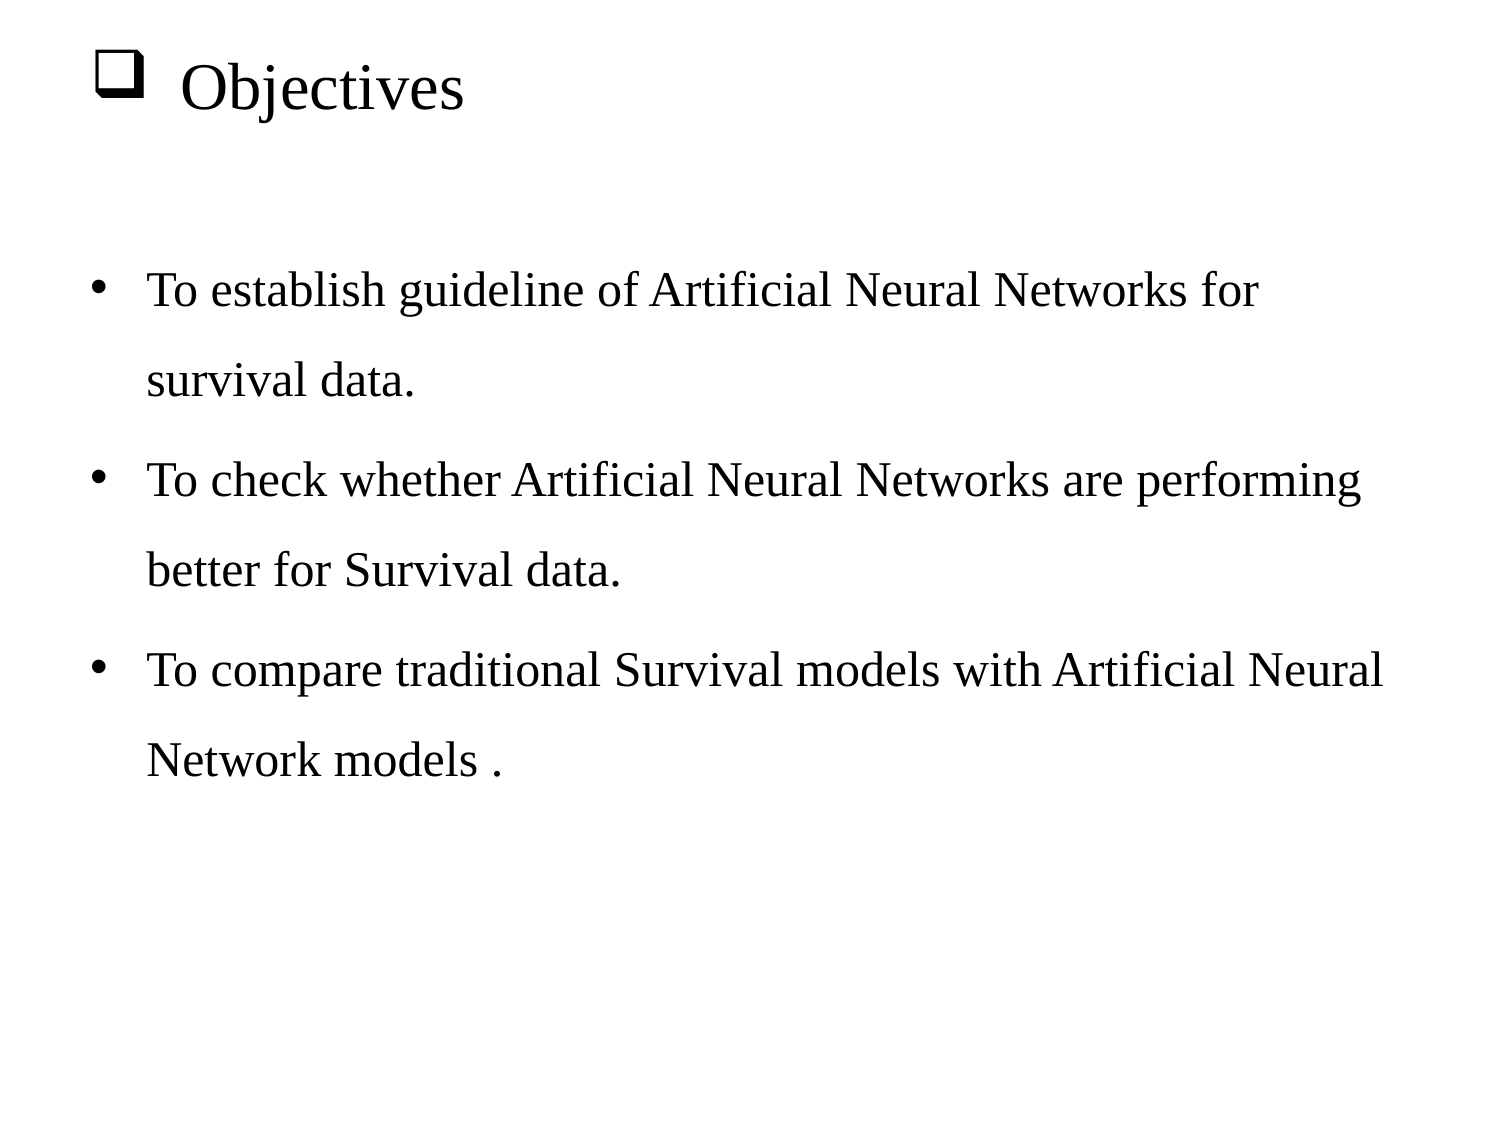

Objectives

To establish guideline of Artificial Neural Networks for survival data.
To check whether Artificial Neural Networks are performing better for Survival data.
To compare traditional Survival models with Artificial Neural Network models .